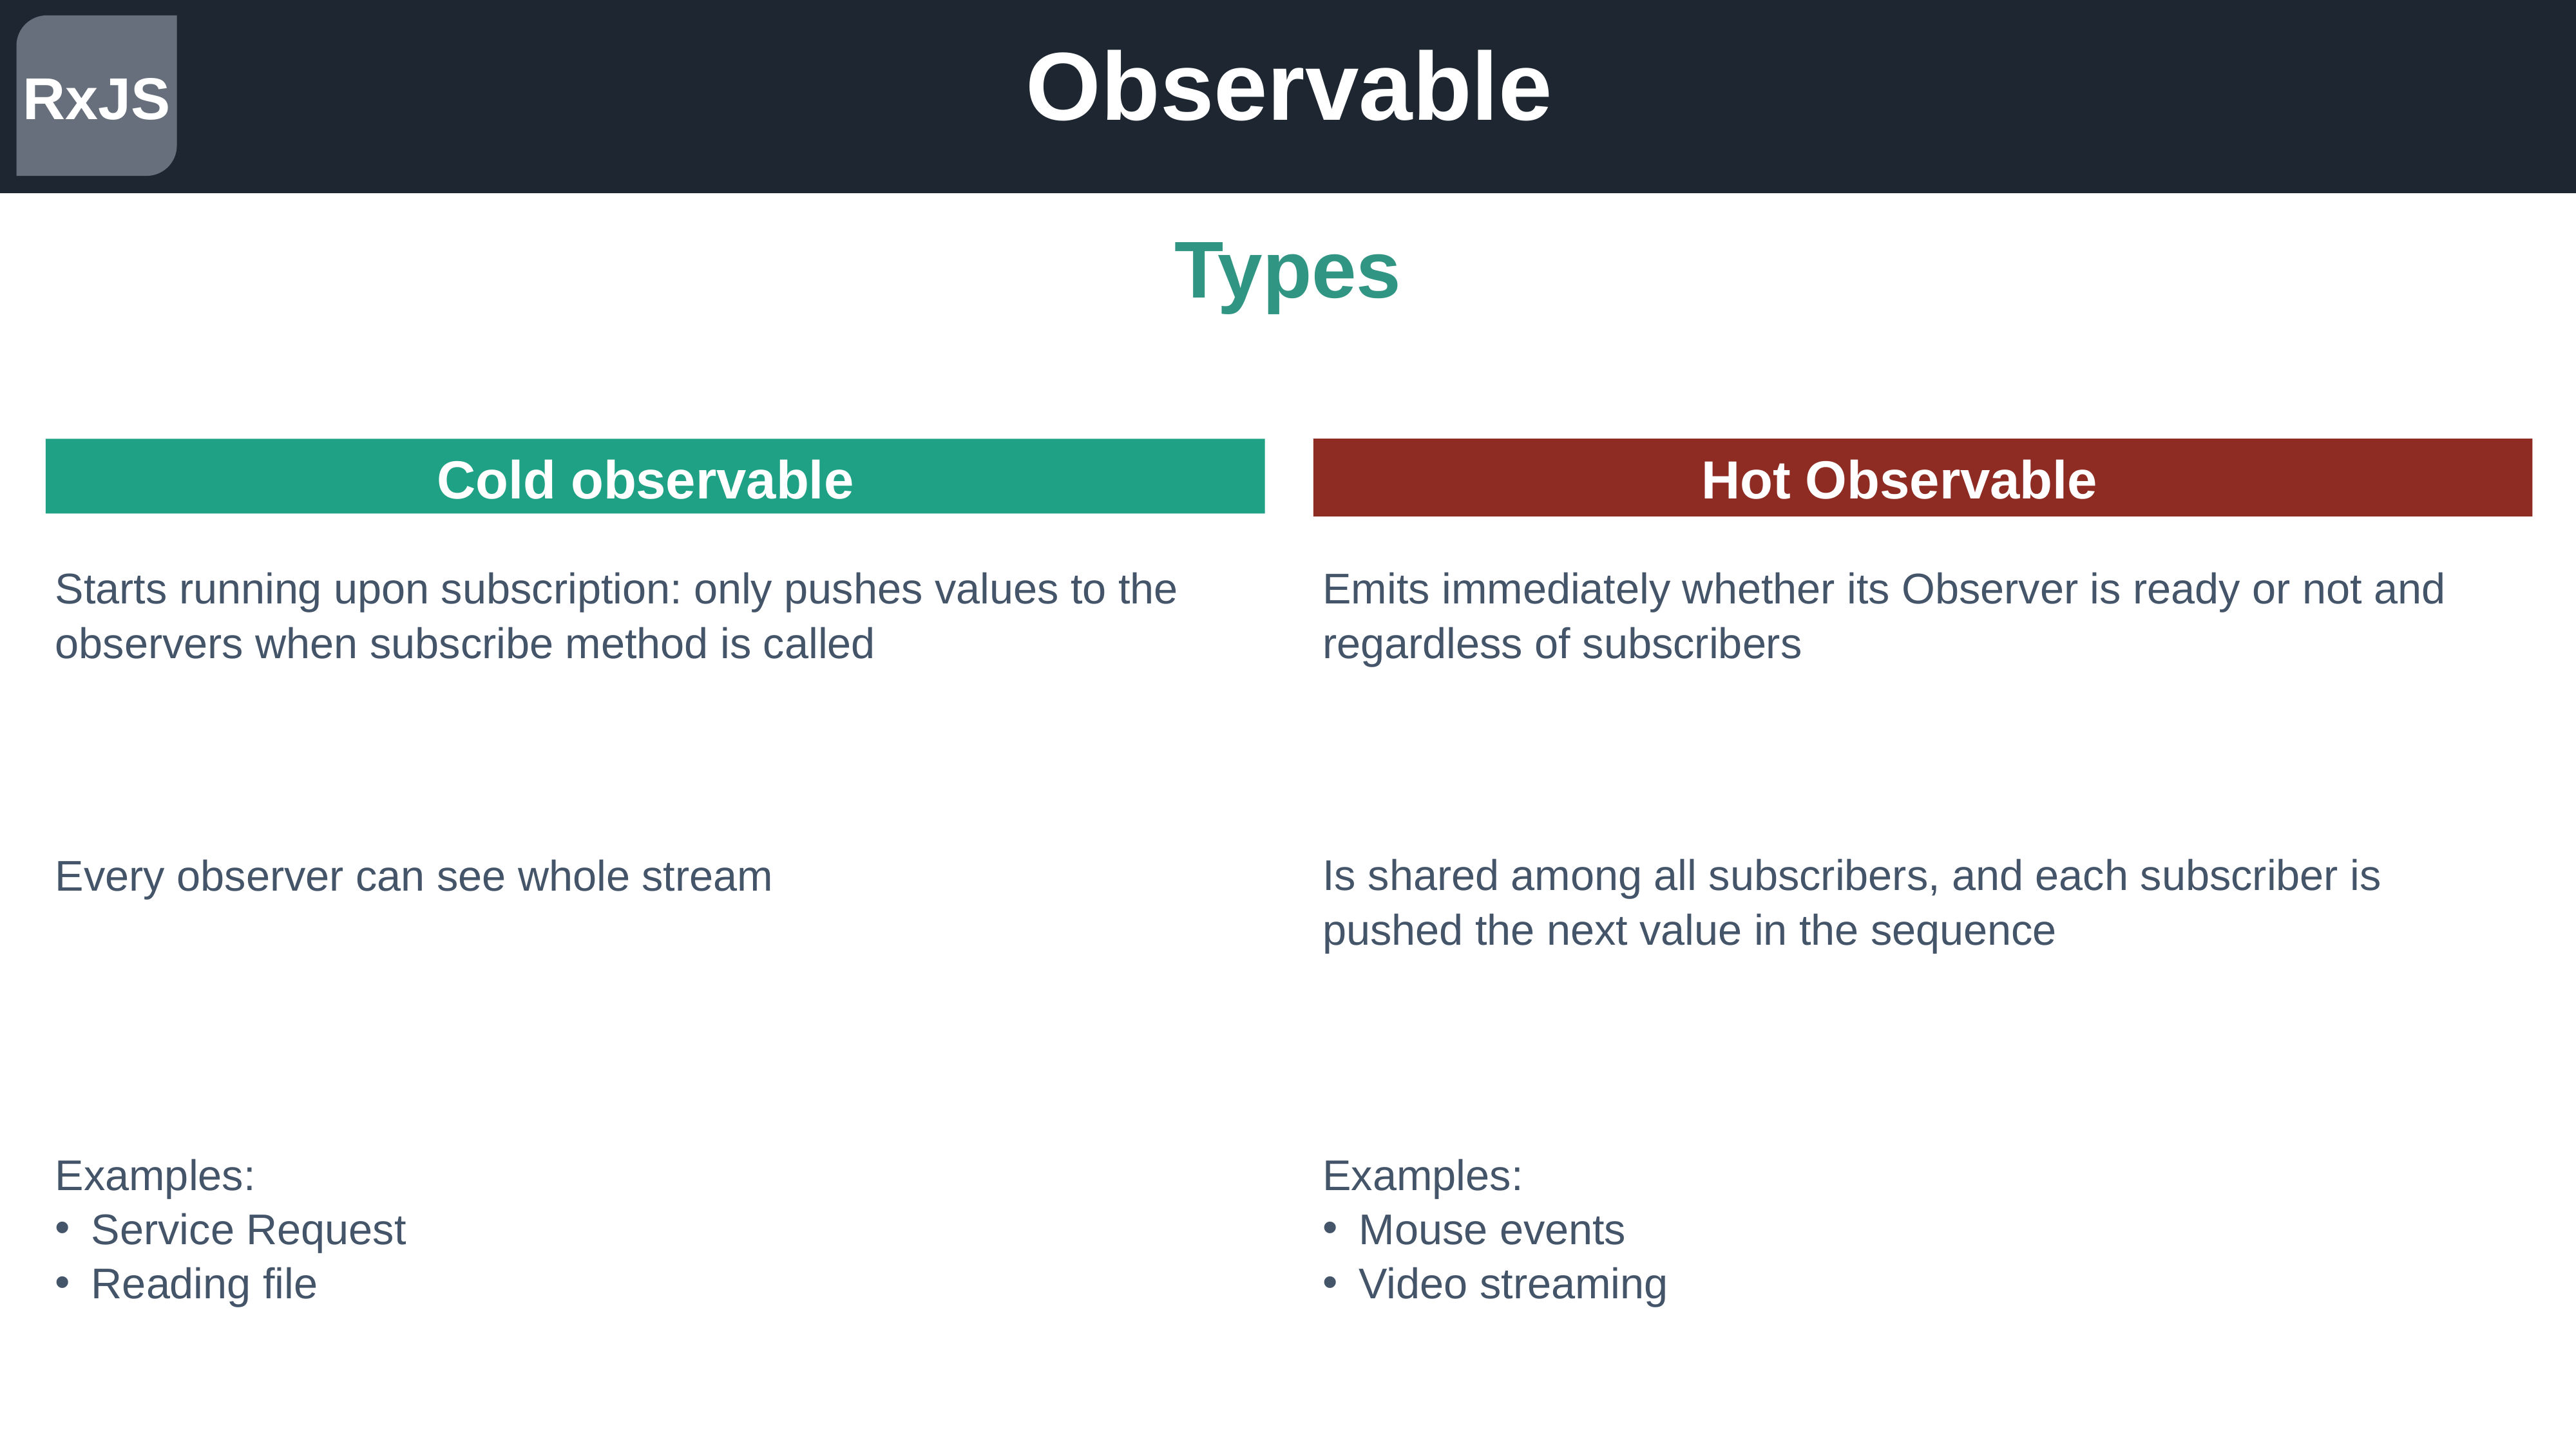

Observable
RxJS
Types

Cold observable
Starts running upon subscription: only pushes values to the observers when subscribe method is called
Every observer can see whole stream
Examples:
Service Request
Reading file

Hot Observable
Emits immediately whether its Observer is ready or not and regardless of subscribers
Is shared among all subscribers, and each subscriber is pushed the next value in the sequence
Examples:
Mouse events
Video streaming